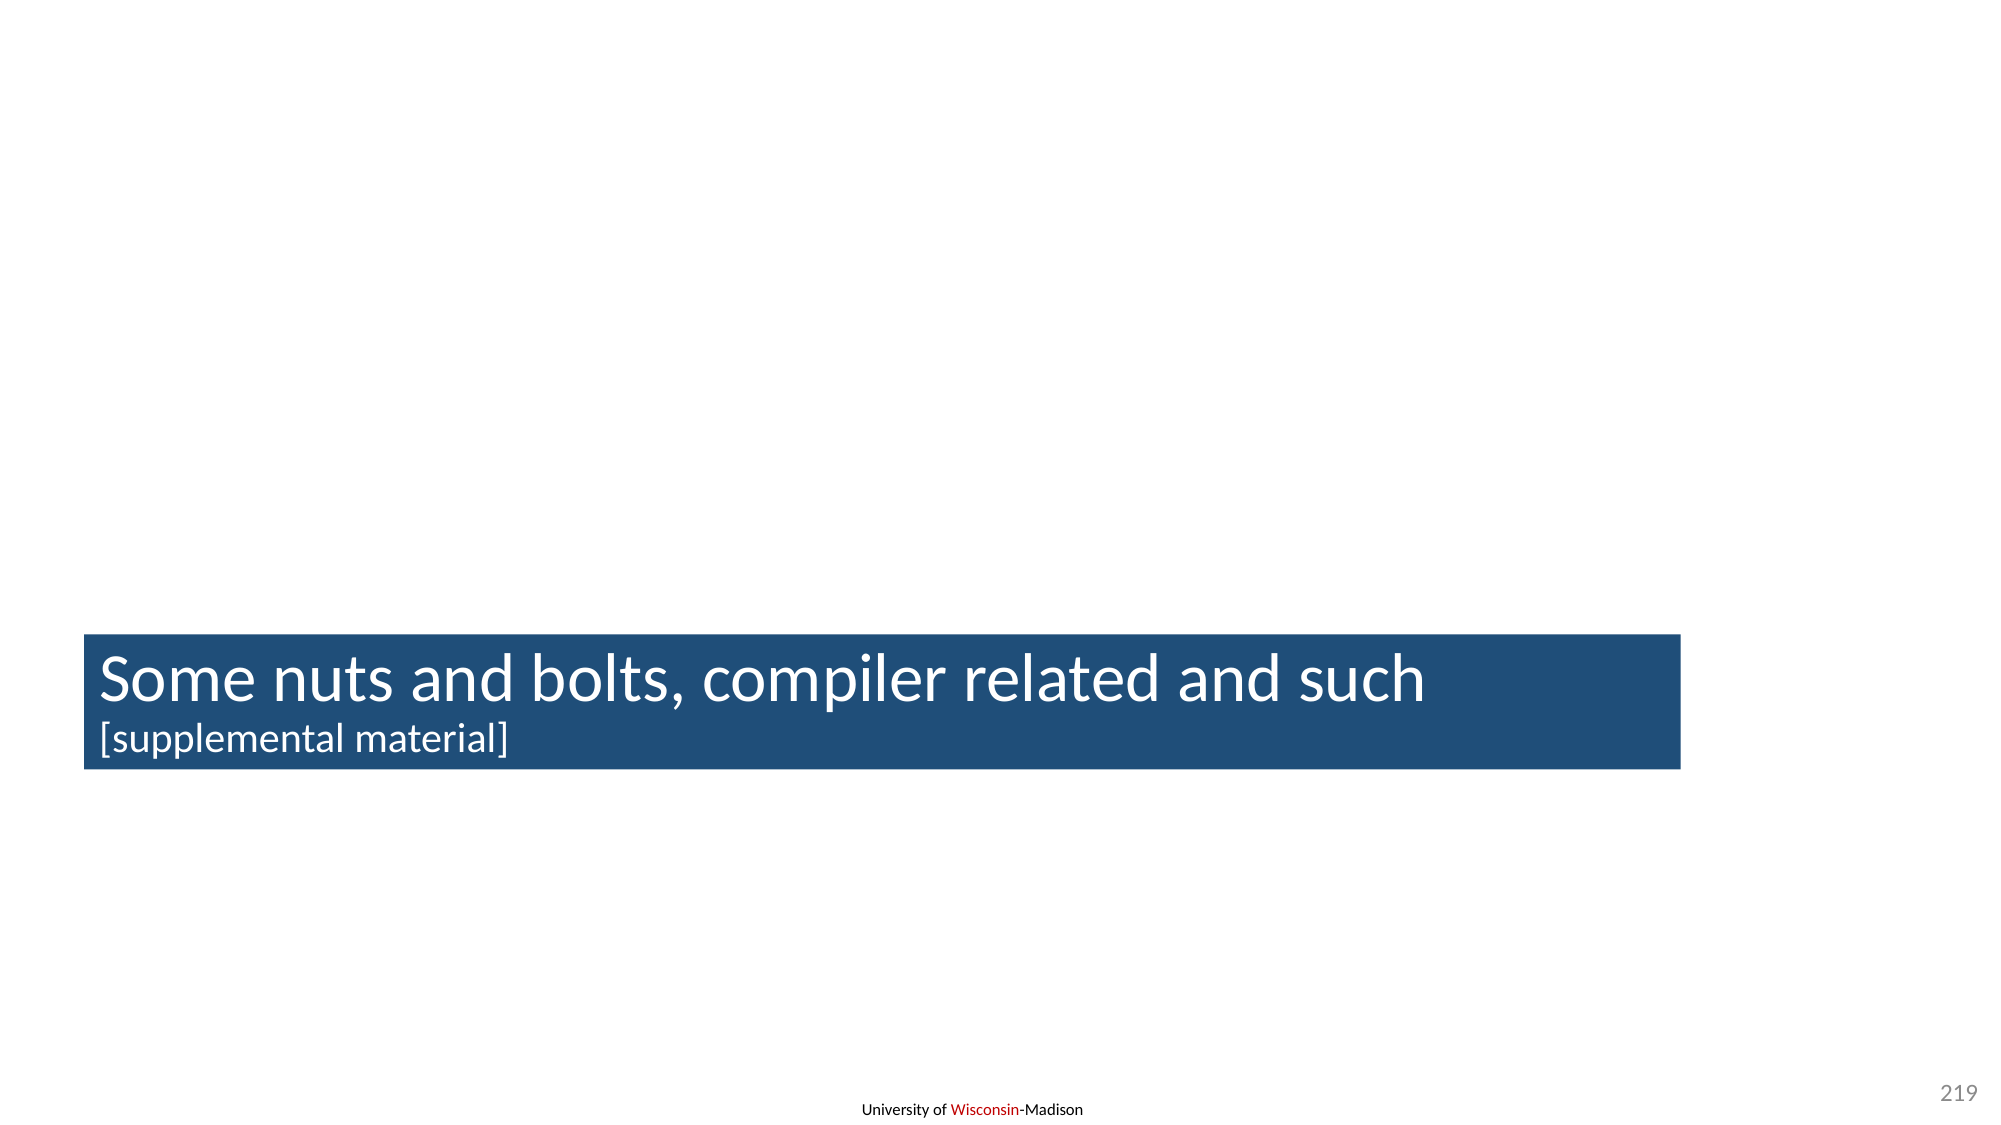

# Some nuts and bolts, compiler related and such [supplemental material]
219